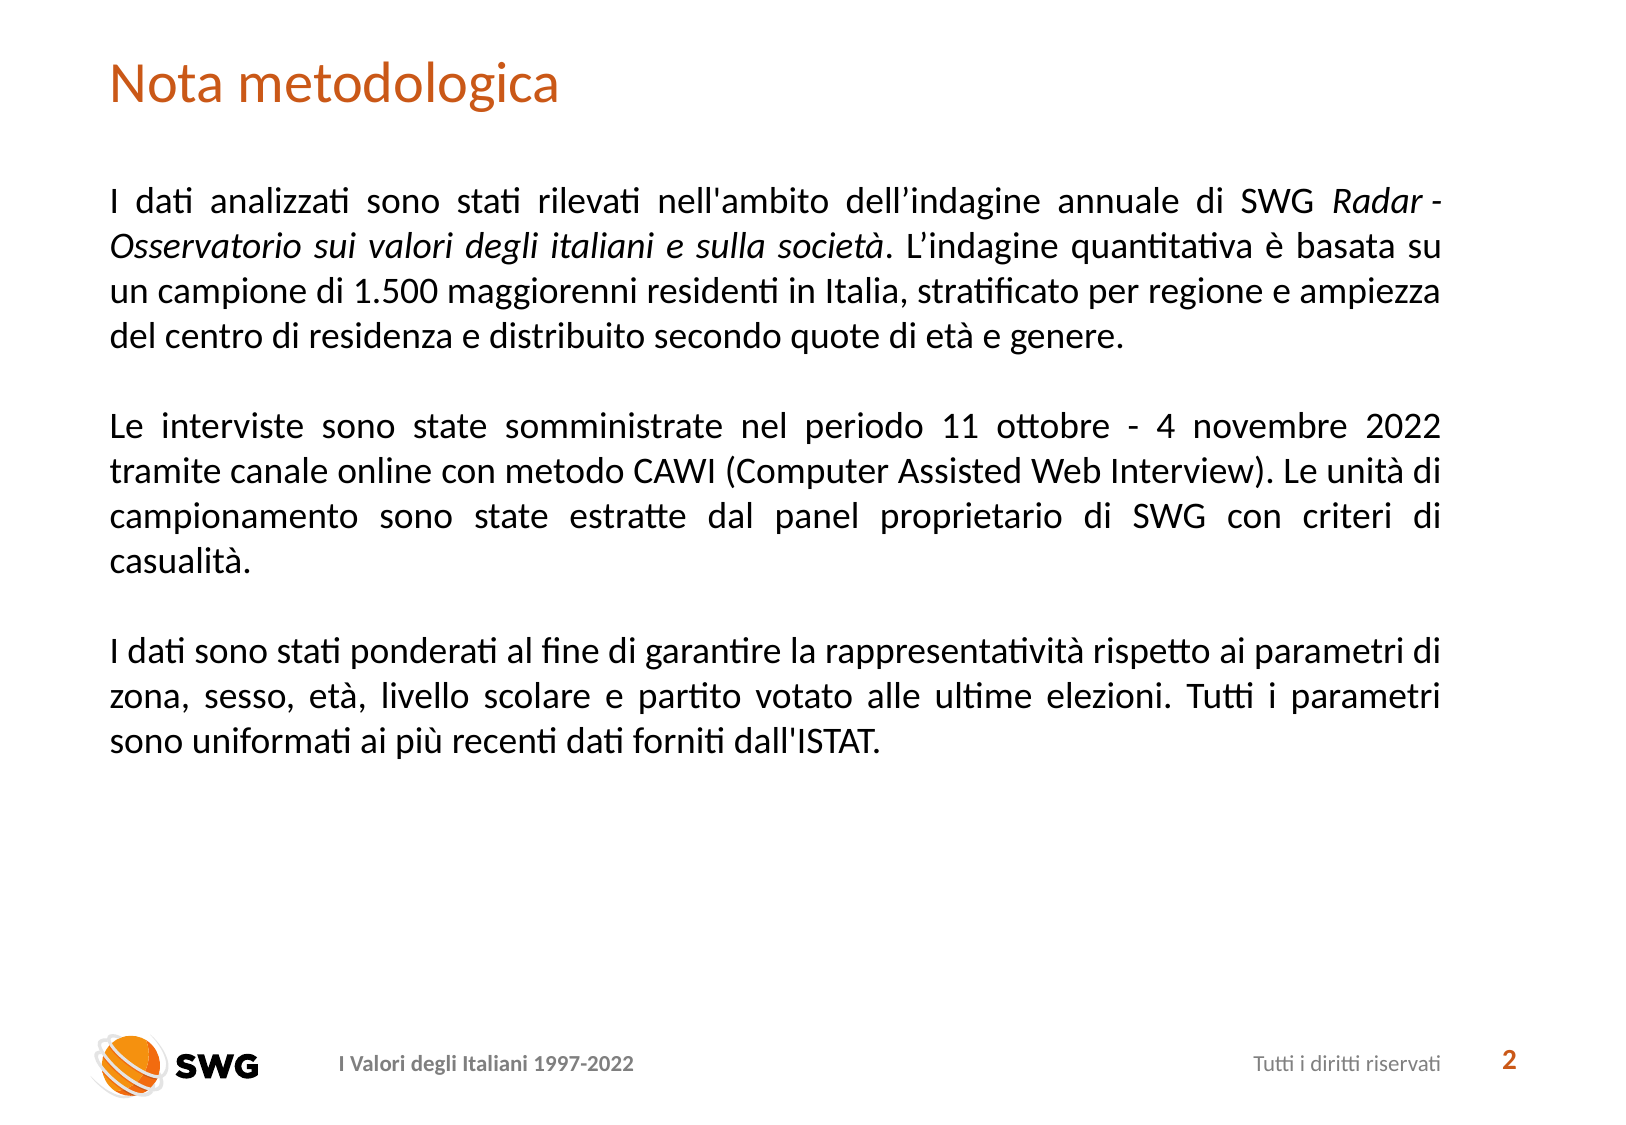

# Nota metodologica
I dati analizzati sono stati rilevati nell'ambito dell’indagine annuale di SWG Radar - Osservatorio sui valori degli italiani e sulla società. L’indagine quantitativa è basata su un campione di 1.500 maggiorenni residenti in Italia, stratificato per regione e ampiezza del centro di residenza e distribuito secondo quote di età e genere.

Le interviste sono state somministrate nel periodo 11 ottobre - 4 novembre 2022 tramite canale online con metodo CAWI (Computer Assisted Web Interview). Le unità di campionamento sono state estratte dal panel proprietario di SWG con criteri di casualità.

I dati sono stati ponderati al fine di garantire la rappresentatività rispetto ai parametri di zona, sesso, età, livello scolare e partito votato alle ultime elezioni. Tutti i parametri sono uniformati ai più recenti dati forniti dall'ISTAT.
2